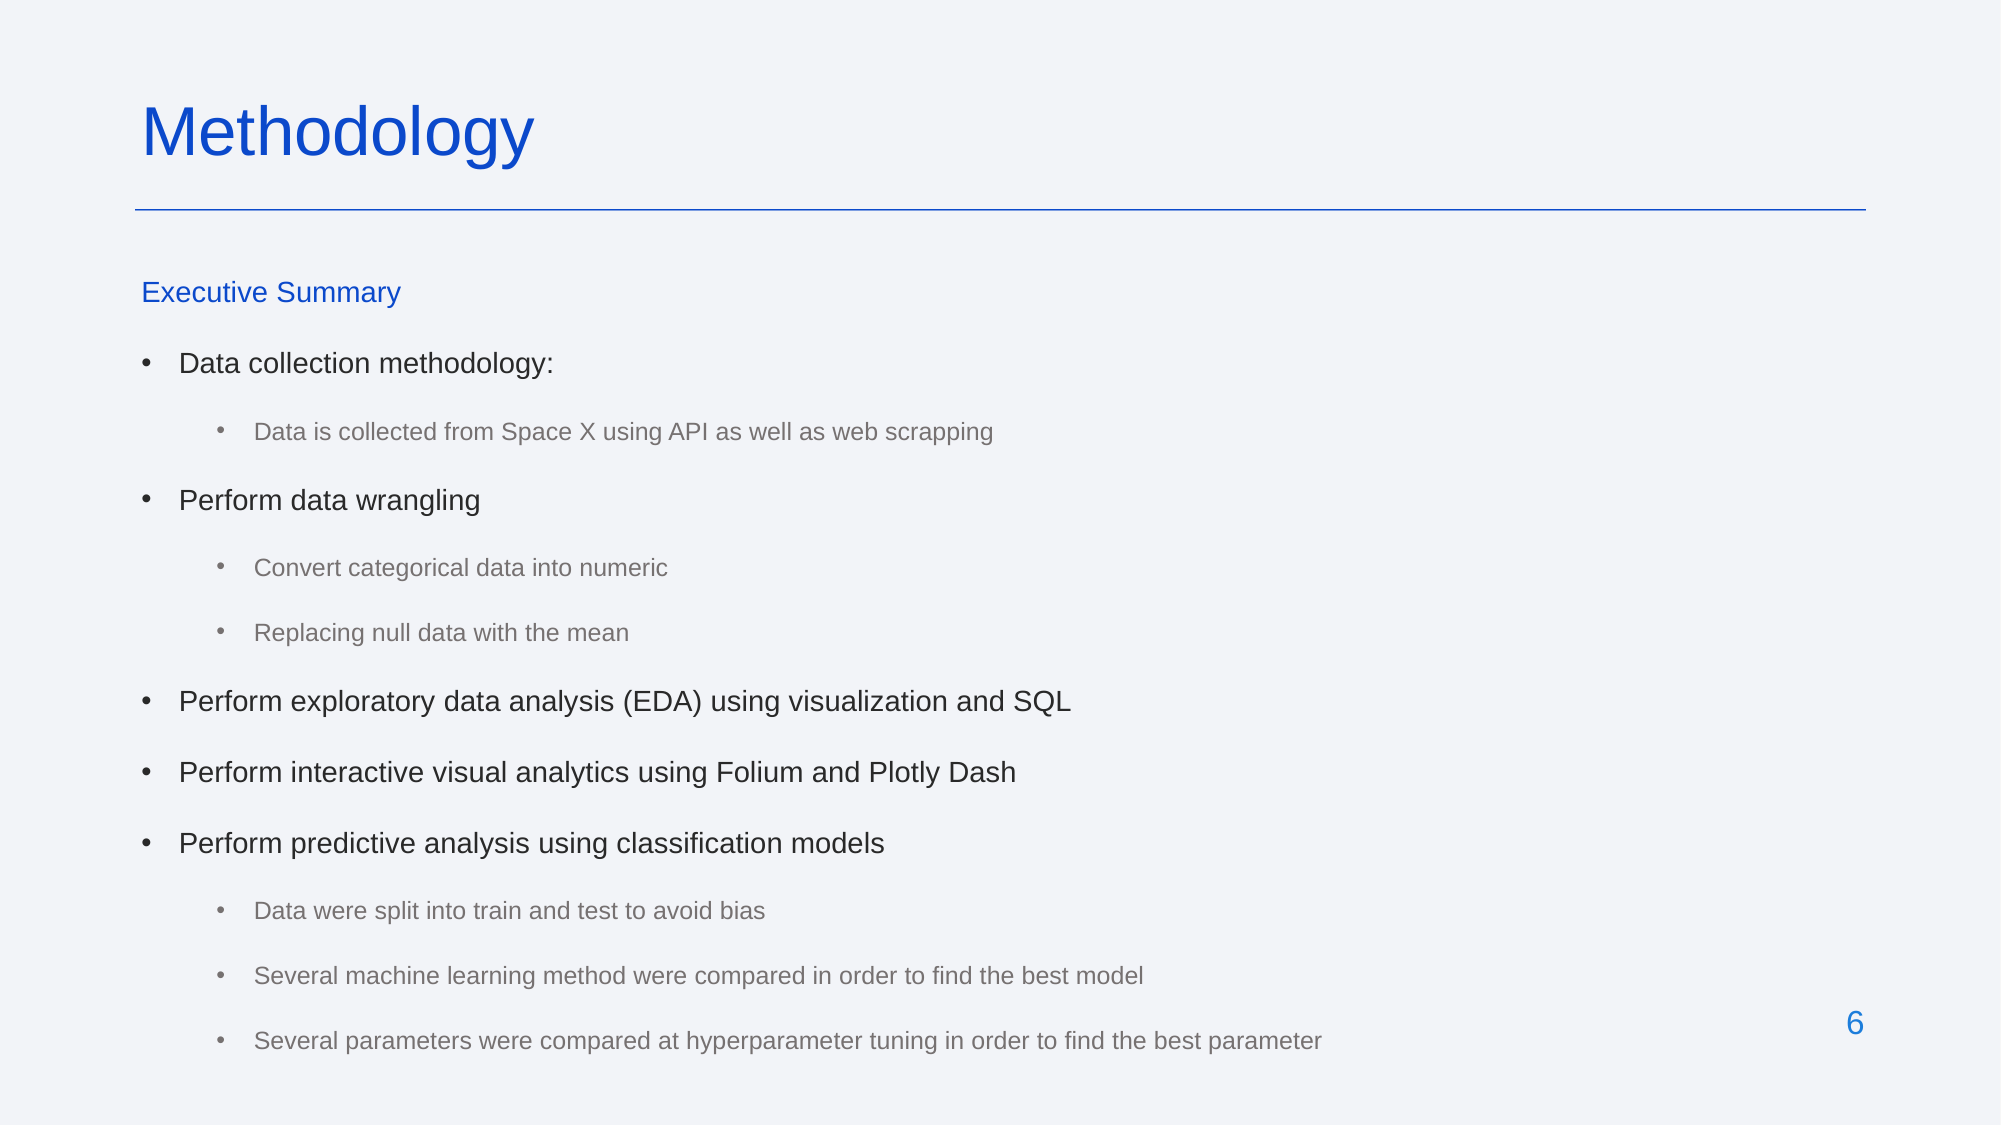

Methodology
Executive Summary
Data collection methodology:
Data is collected from Space X using API as well as web scrapping
Perform data wrangling
Convert categorical data into numeric
Replacing null data with the mean
Perform exploratory data analysis (EDA) using visualization and SQL
Perform interactive visual analytics using Folium and Plotly Dash
Perform predictive analysis using classification models
Data were split into train and test to avoid bias
Several machine learning method were compared in order to find the best model
Several parameters were compared at hyperparameter tuning in order to find the best parameter

6